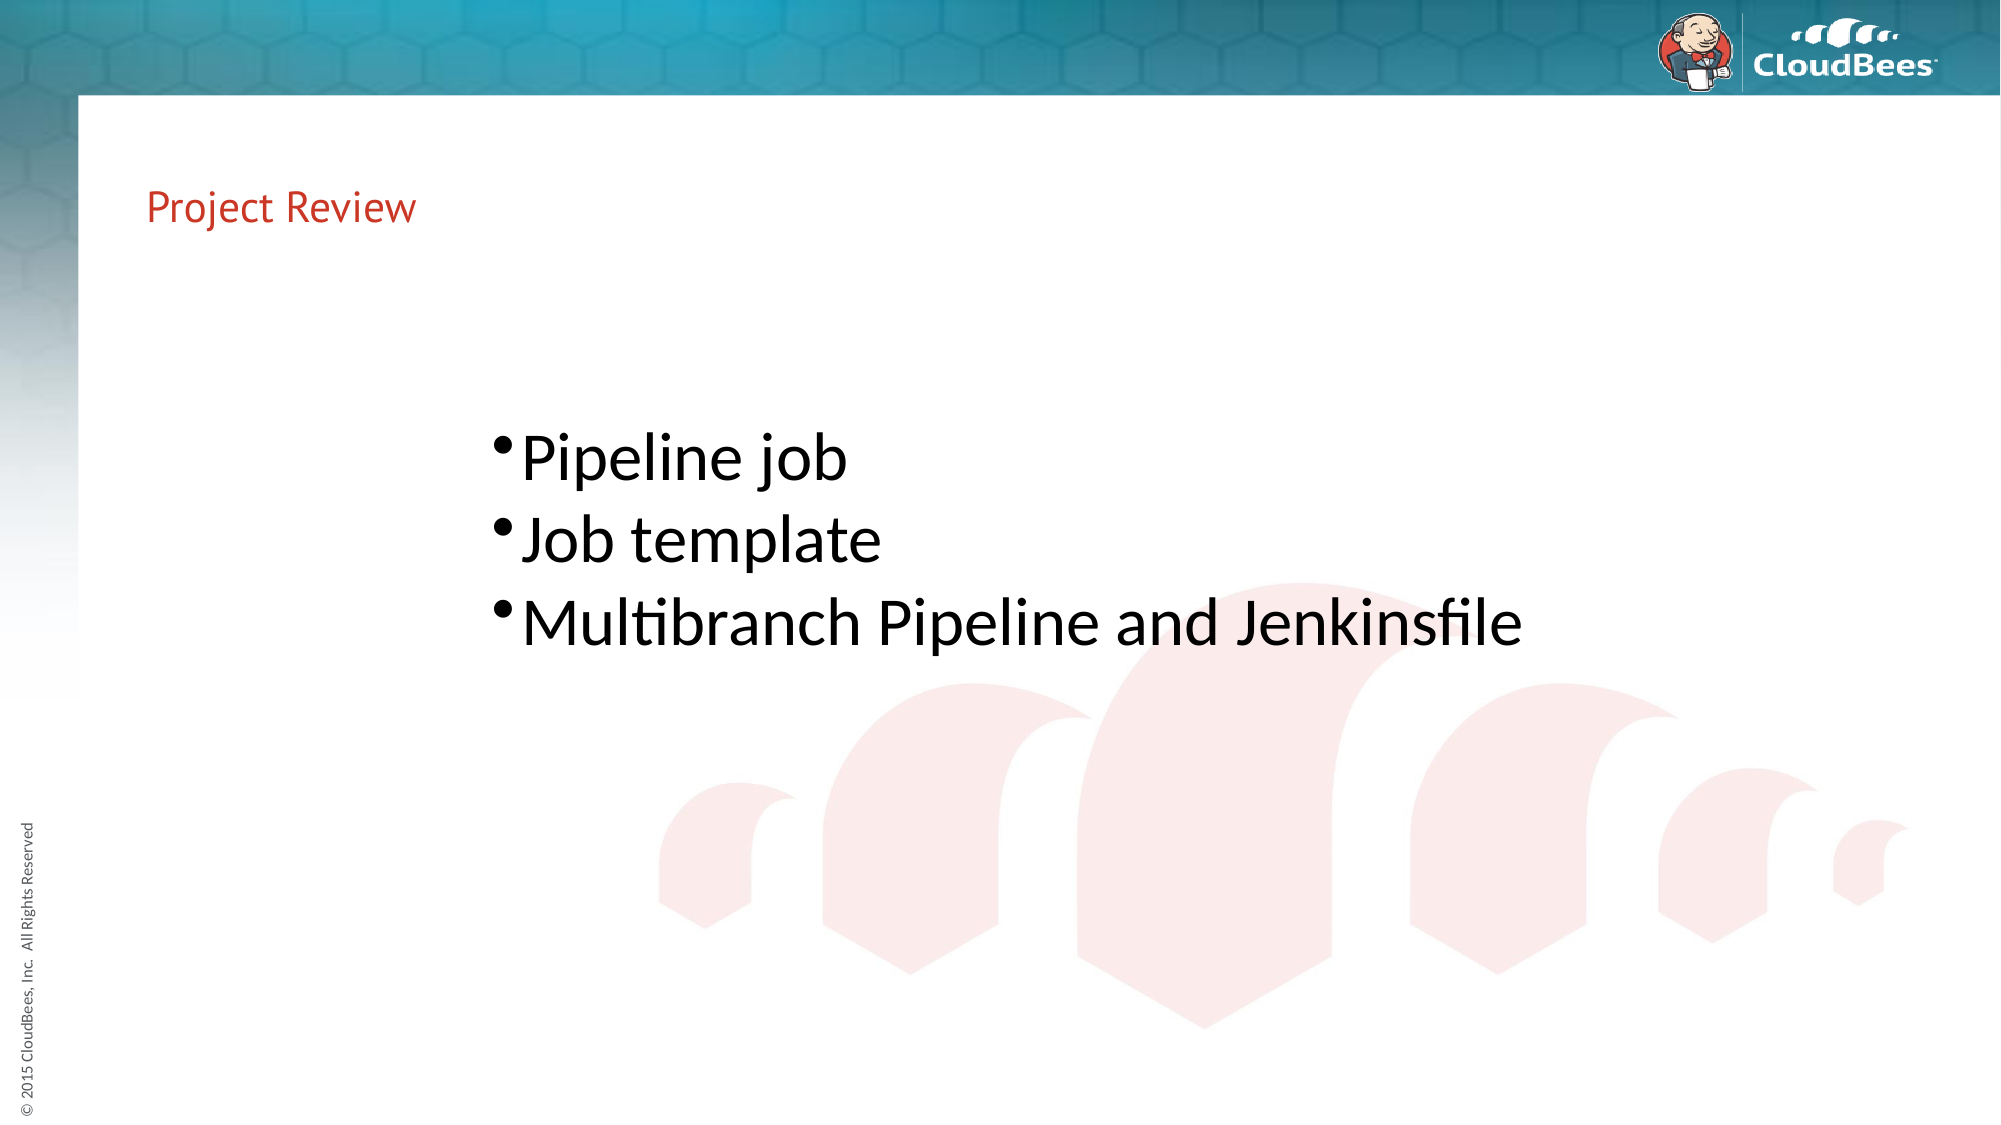

# Project Review
Pipeline job
Job template
Multibranch Pipeline and Jenkinsfile